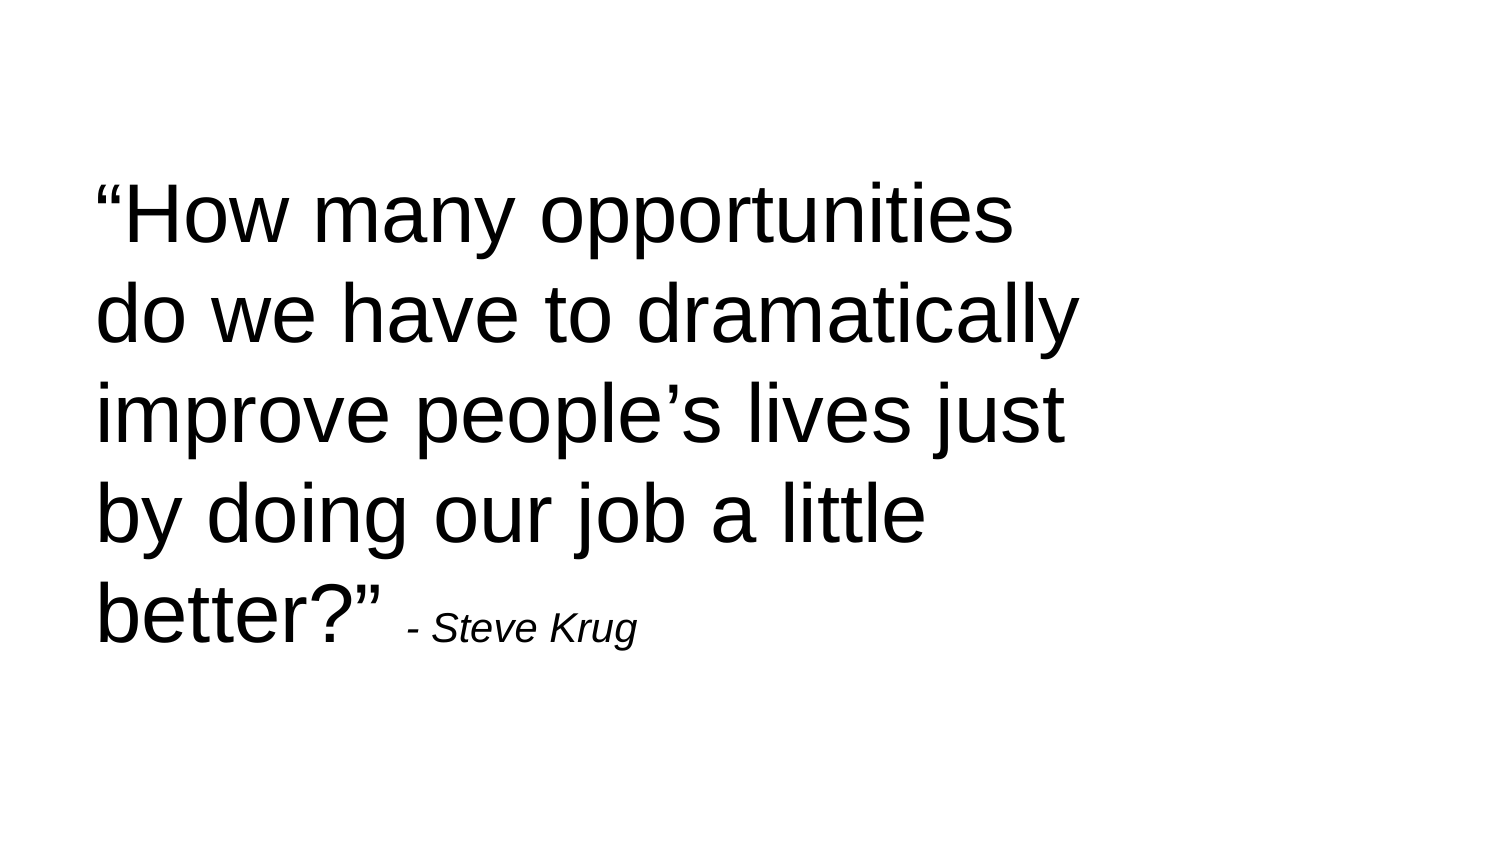

# “How many opportunities do we have to dramatically improve people’s lives just by doing our job a little better?” - Steve Krug